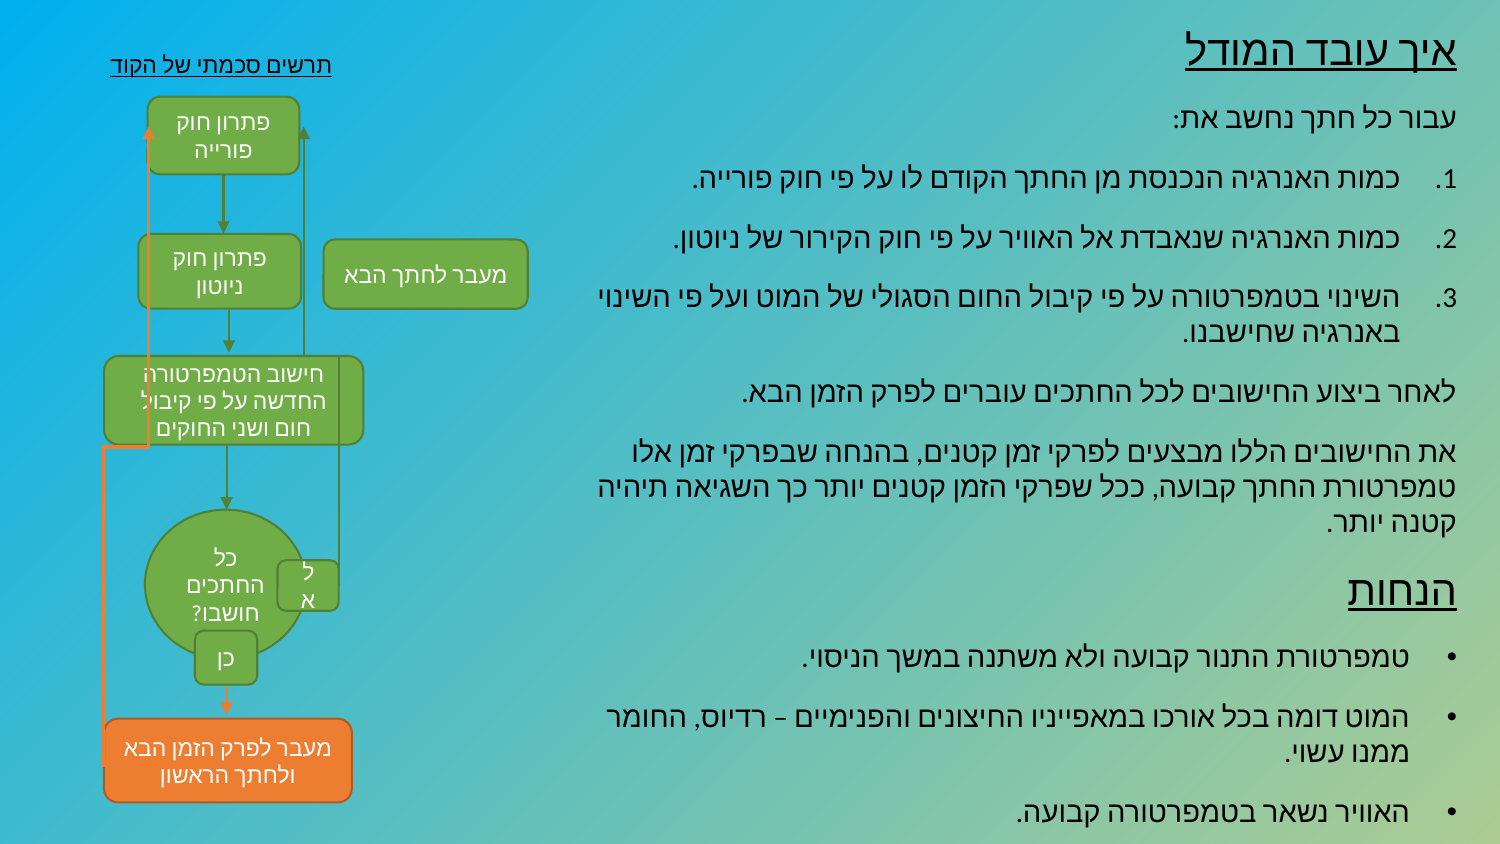

איך עובד המודל
עבור כל חתך נחשב את:
כמות האנרגיה הנכנסת מן החתך הקודם לו על פי חוק פורייה.
כמות האנרגיה שנאבדת אל האוויר על פי חוק הקירור של ניוטון.
השינוי בטמפרטורה על פי קיבול החום הסגולי של המוט ועל פי השינוי באנרגיה שחישבנו.
לאחר ביצוע החישובים לכל החתכים עוברים לפרק הזמן הבא.
את החישובים הללו מבצעים לפרקי זמן קטנים, בהנחה שבפרקי זמן אלו טמפרטורת החתך קבועה, ככל שפרקי הזמן קטנים יותר כך השגיאה תיהיה קטנה יותר.
הנחות
טמפרטורת התנור קבועה ולא משתנה במשך הניסוי.
המוט דומה בכל אורכו במאפייניו החיצונים והפנימיים – רדיוס, החומר ממנו עשוי.
האוויר נשאר בטמפרטורה קבועה.
הוצבו ערכים משוערים של k ו-h על פי מאמרים.
תרשים סכמתי של הקוד
פתרון חוק פורייה
פתרון חוק ניוטון
מעבר לחתך הבא
חישוב הטמפרטורה החדשה על פי קיבול חום ושני החוקים
כל החתכים חושבו?
לא
כן
מעבר לפרק הזמן הבא ולחתך הראשון